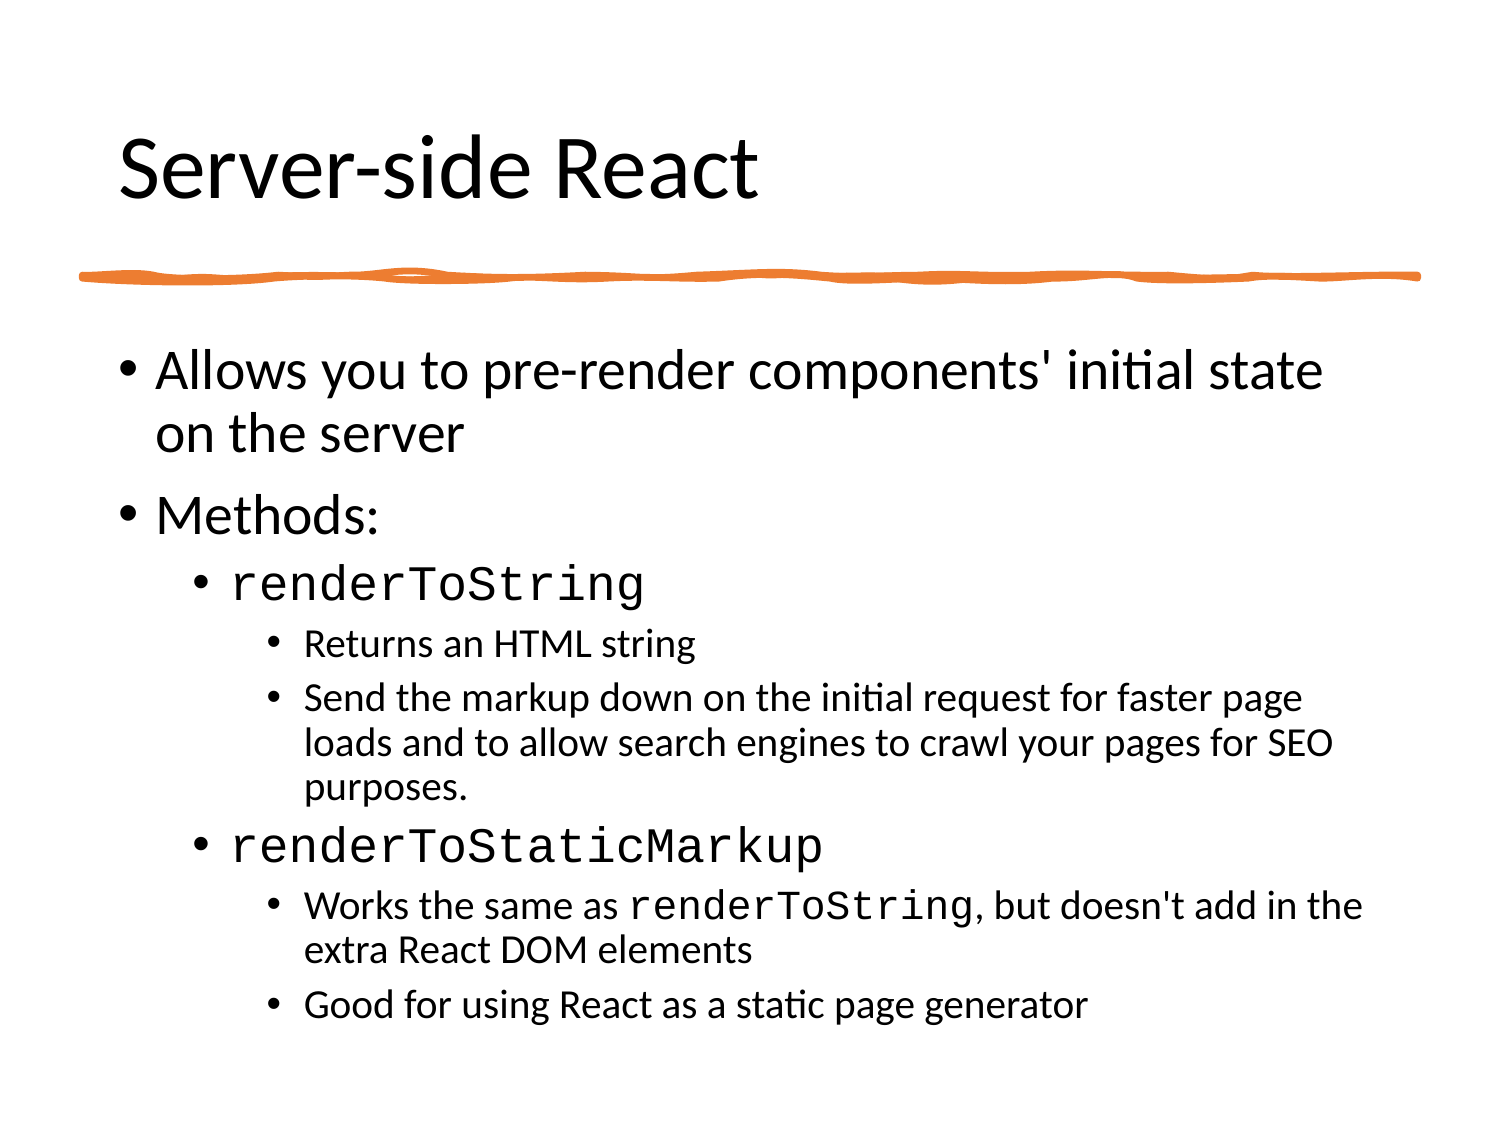

# Server-side React
Allows you to pre-render components' initial state on the server
Methods:
renderToString
Returns an HTML string
Send the markup down on the initial request for faster page loads and to allow search engines to crawl your pages for SEO purposes.
renderToStaticMarkup
Works the same as renderToString, but doesn't add in the extra React DOM elements
Good for using React as a static page generator